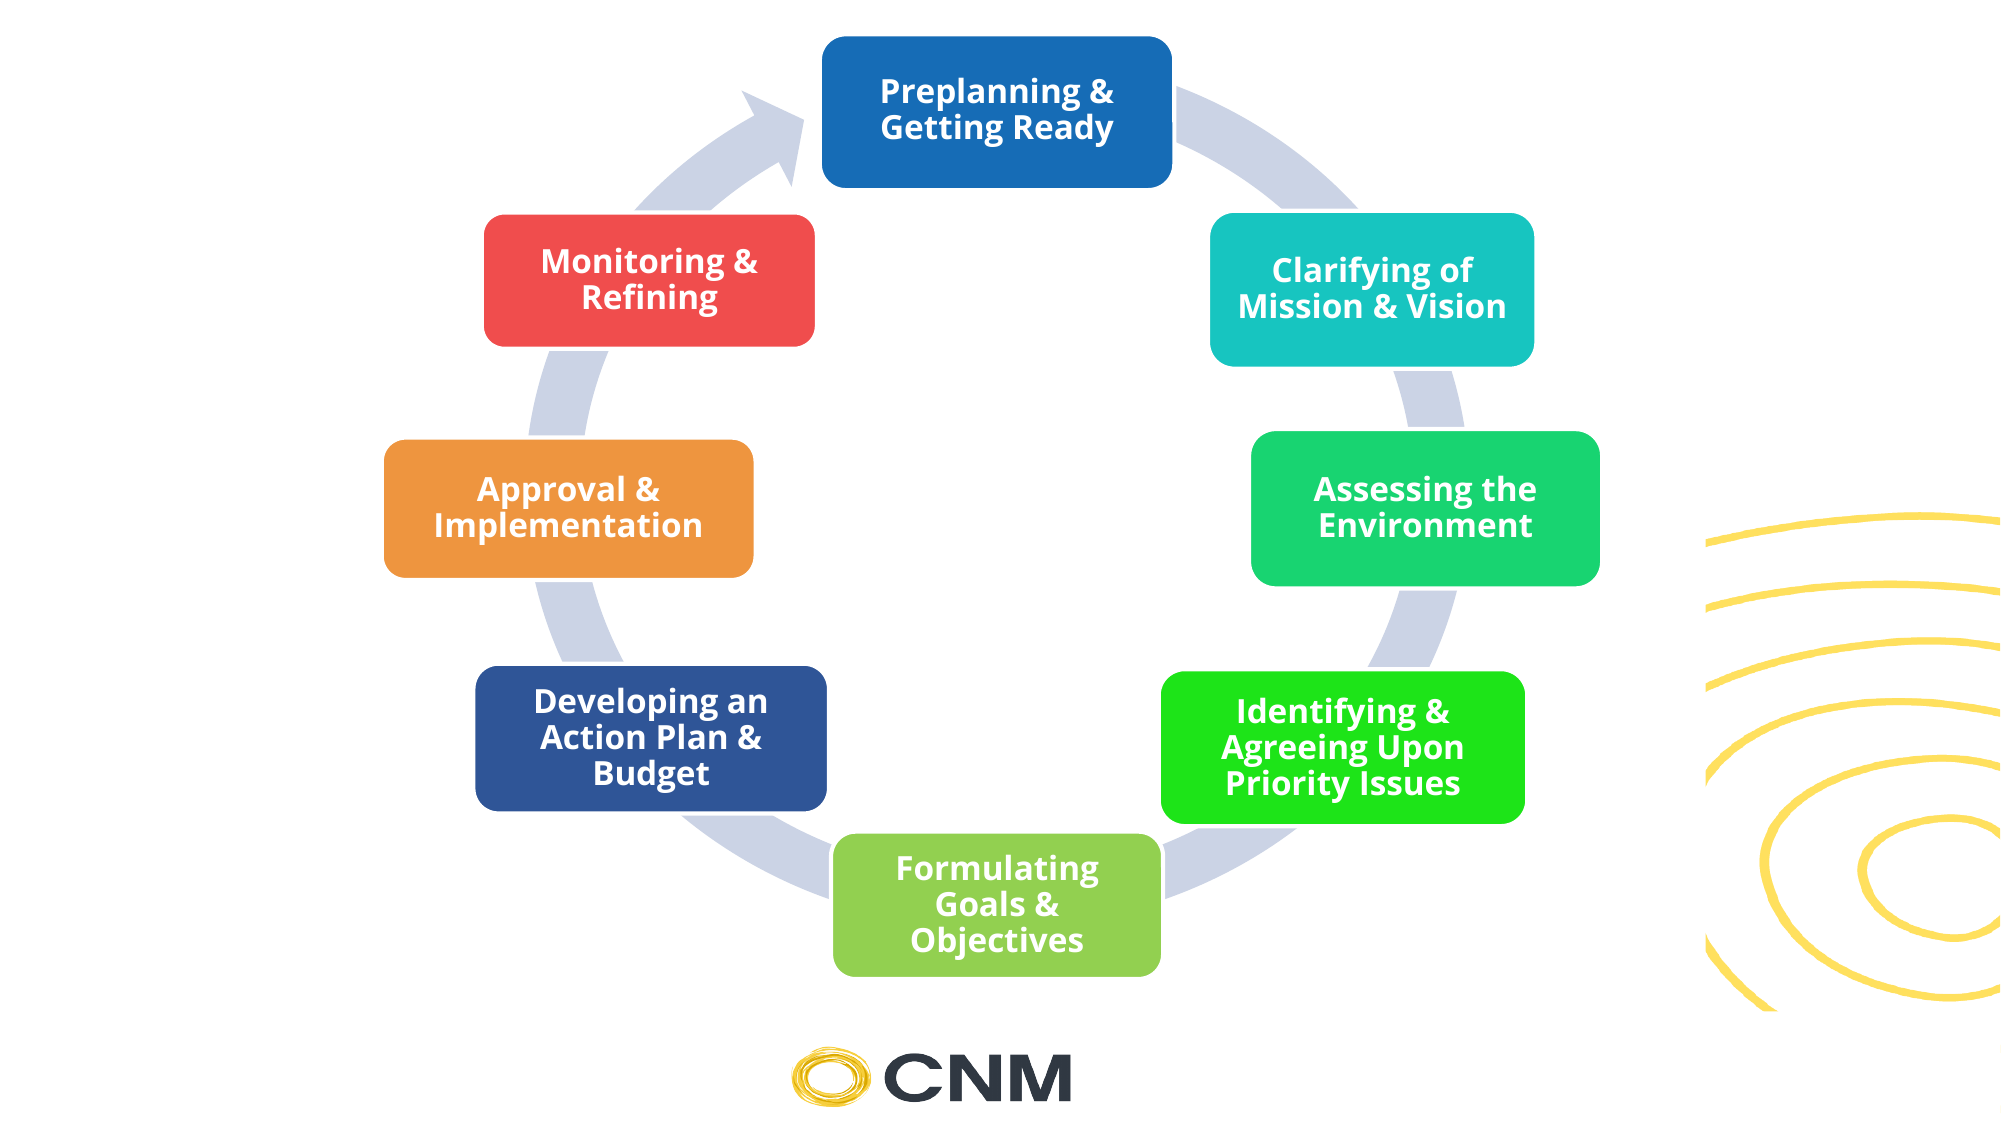

Preplanning & Getting Ready

Clarifying of Mission & Vision
Monitoring & Refining

Assessing the Environment

Approval & Implementation

Developing an Action Plan & Budget
Identifying & Agreeing Upon Priority Issues

Formulating Goals & Objectives